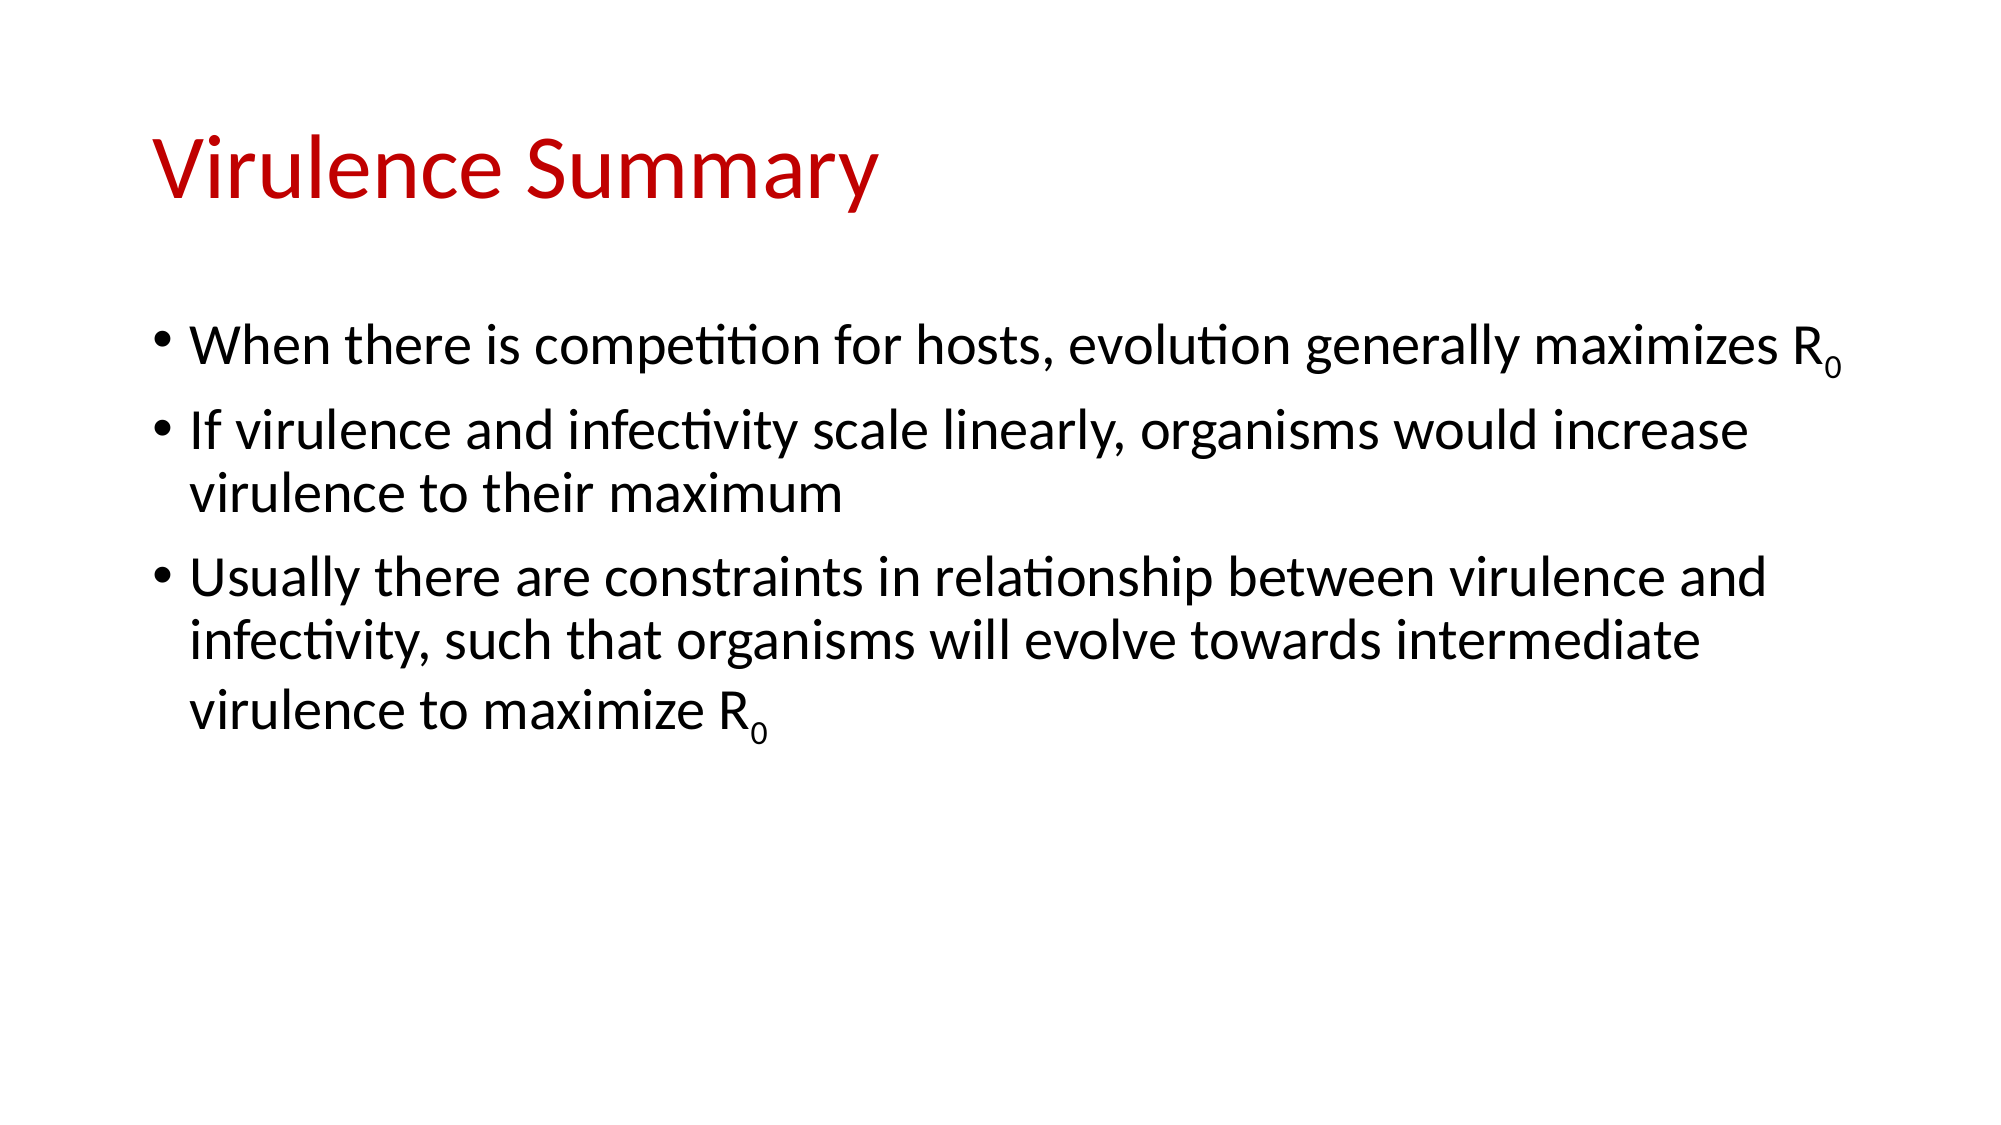

# Virulence Summary
When there is competition for hosts, evolution generally maximizes R0
If virulence and infectivity scale linearly, organisms would increase virulence to their maximum
Usually there are constraints in relationship between virulence and infectivity, such that organisms will evolve towards intermediate virulence to maximize R0